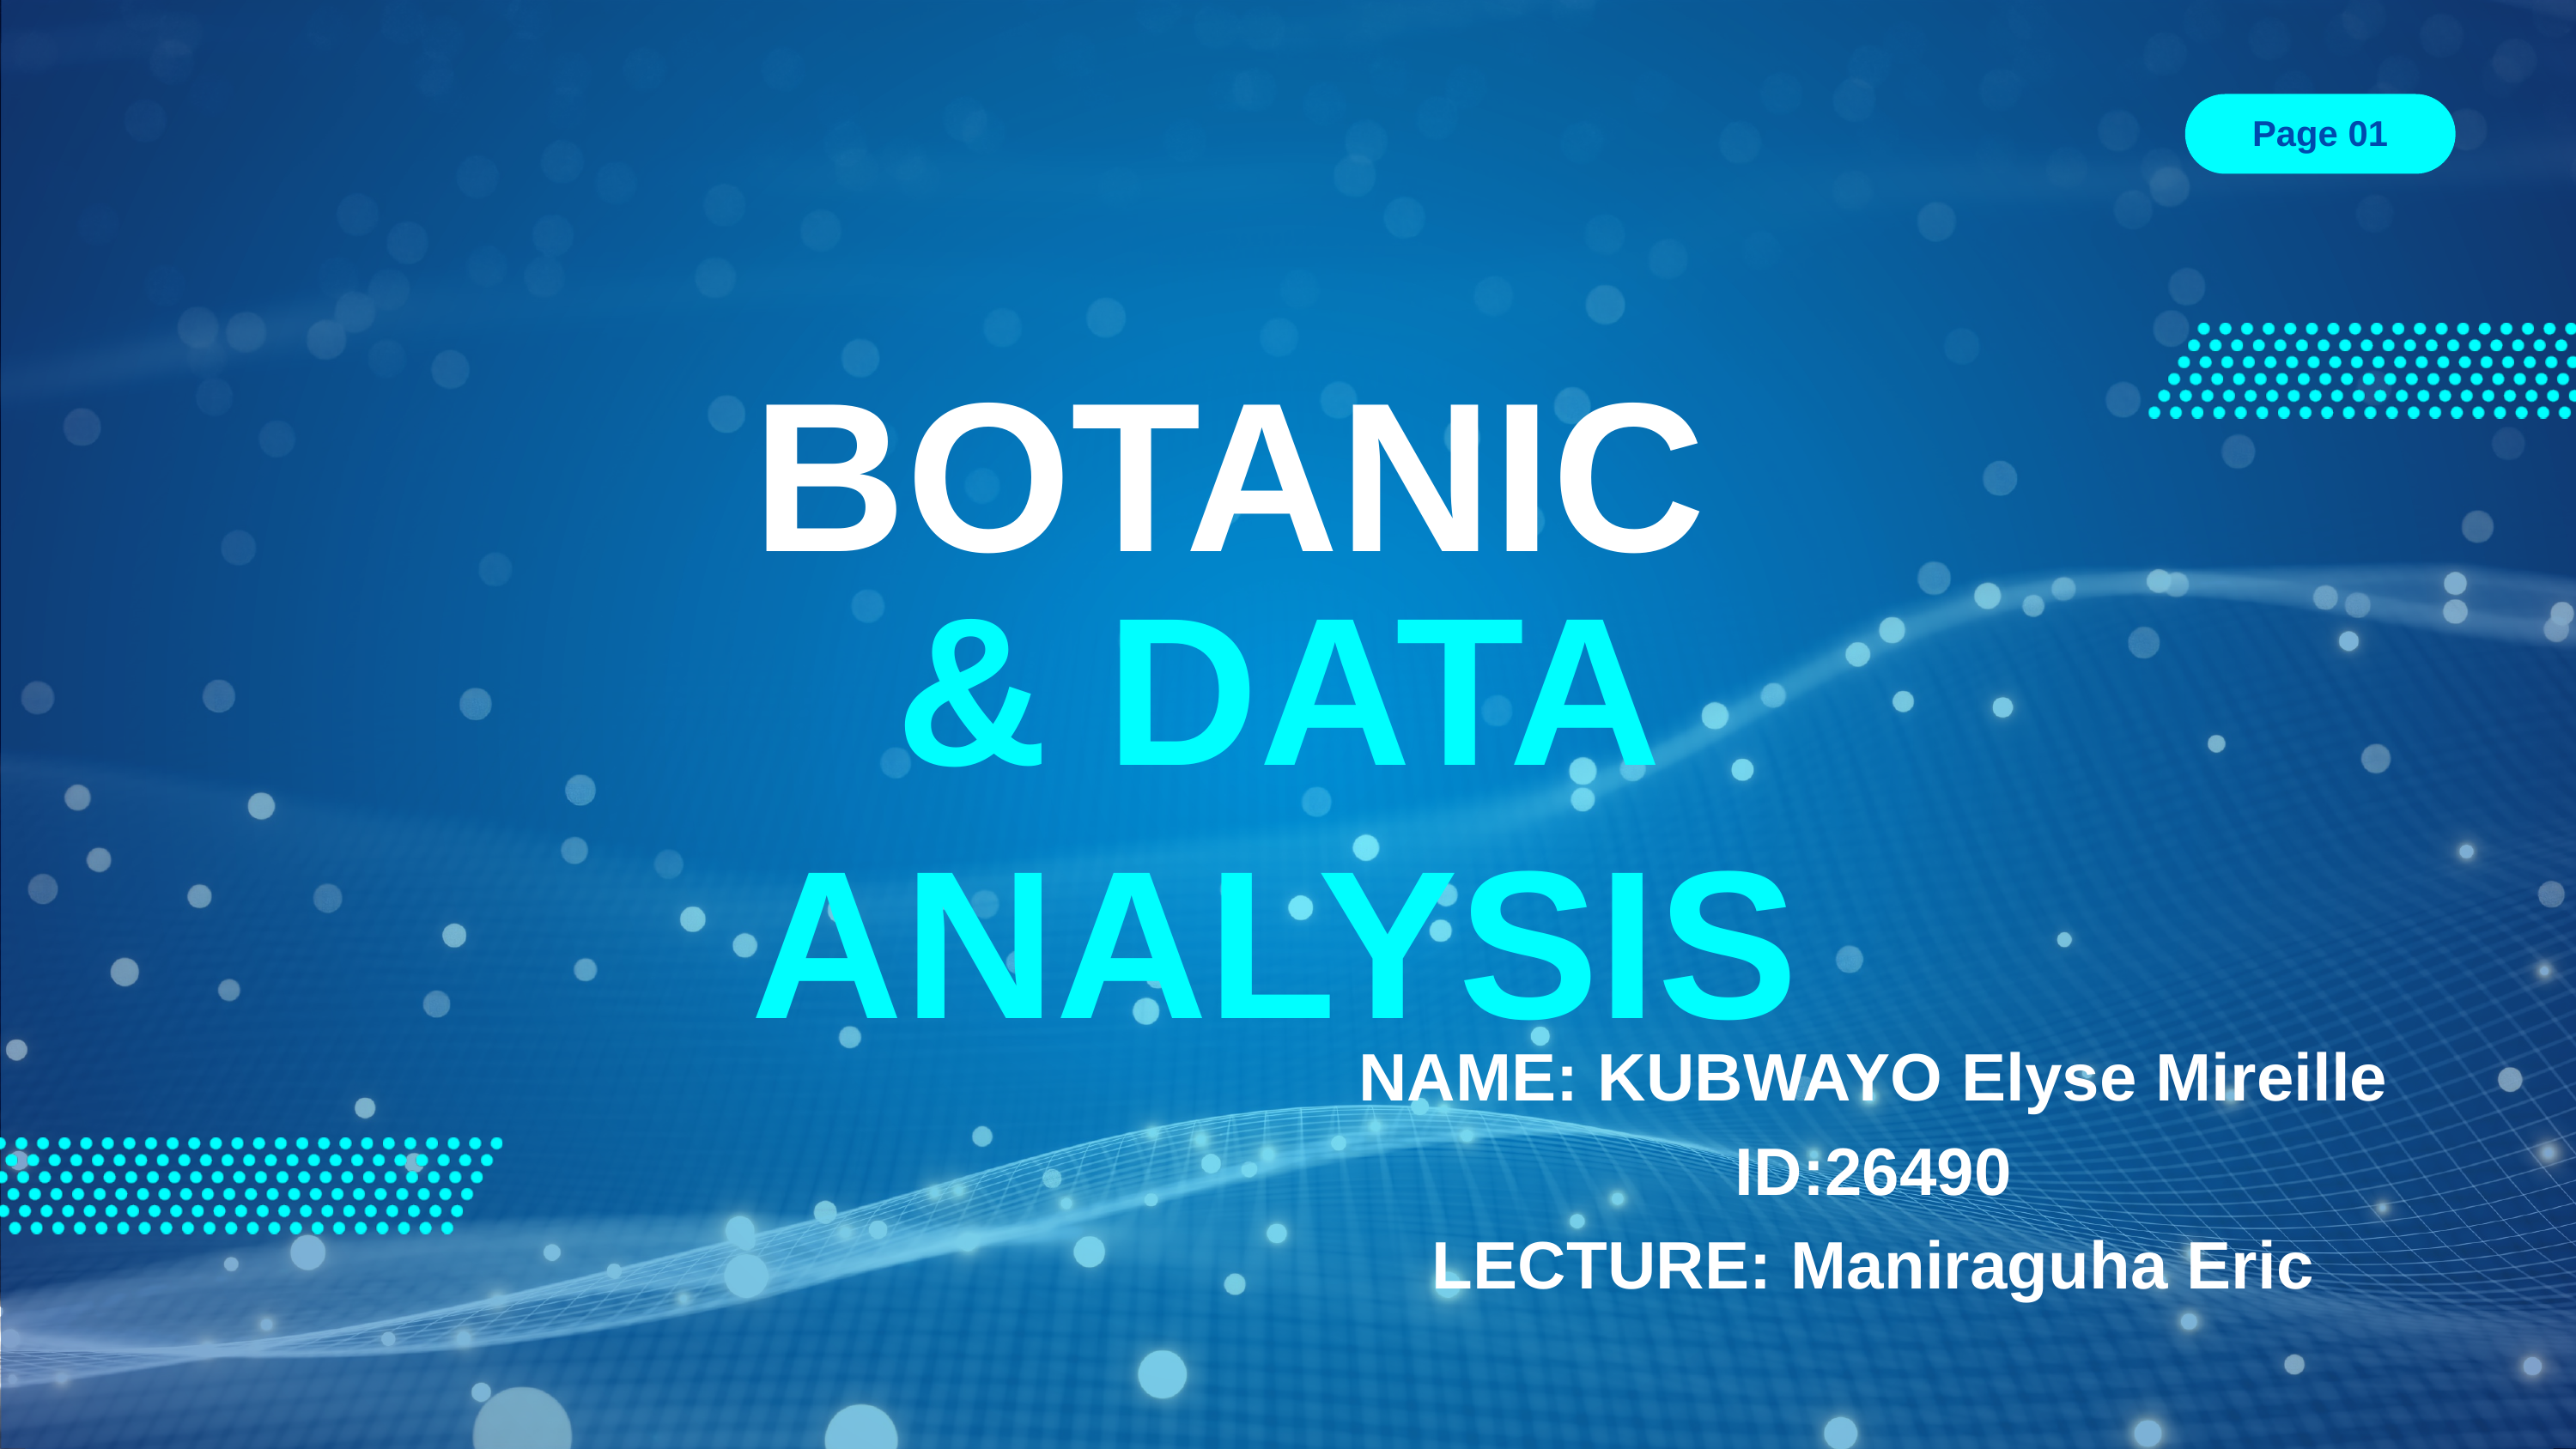

Page 01

BOTANIC
& DATA ANALYSIS
NAME: KUBWAYO Elyse Mireille
ID:26490
LECTURE: Maniraguha Eric